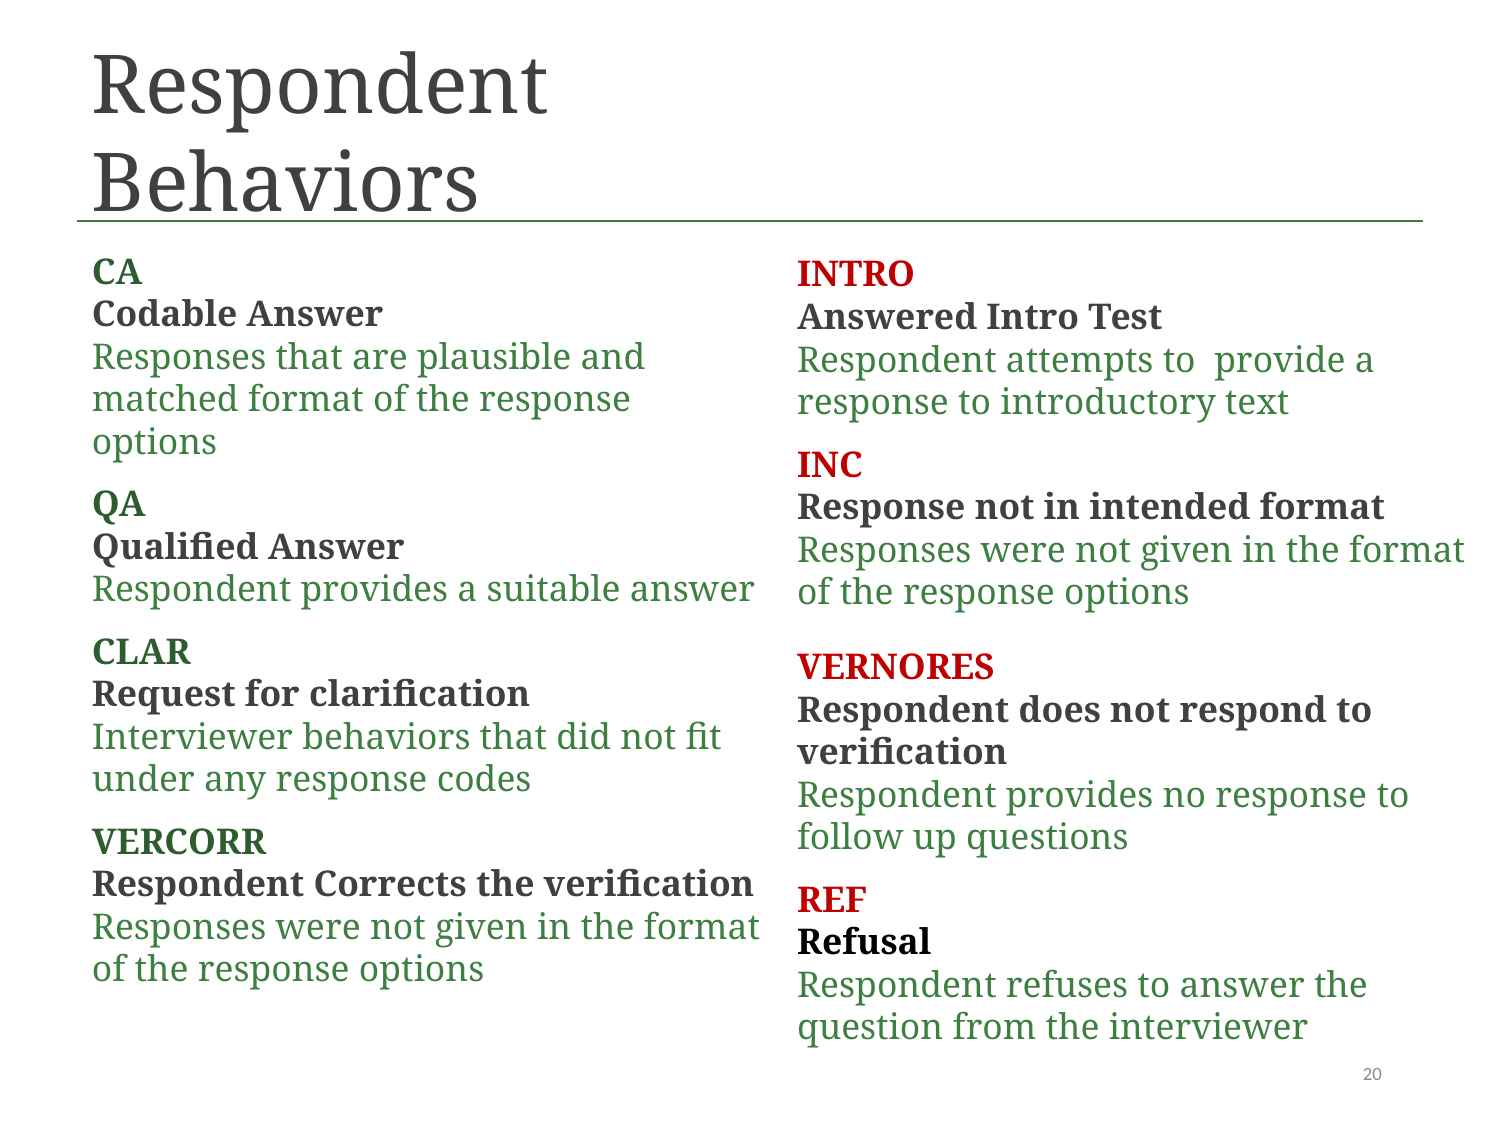

Respondent  Behaviors

CA
Codable Answer
Responses that are plausible and matched format of the response options

QA
Qualified Answer
Respondent provides a suitable answer

CLAR
Request for clarification
Interviewer behaviors that did not fit under any response codes

VERCORR
Respondent Corrects the verification
Responses were not given in the format of the response options

INTRO
Answered Intro Test
Respondent attempts to  provide a response to introductory text

INC
Response not in intended format
Responses were not given in the format of the response options

VERNORES
Respondent does not respond to verification
Respondent provides no response to follow up questions

REF
Refusal
Respondent refuses to answer the question from the interviewer
20